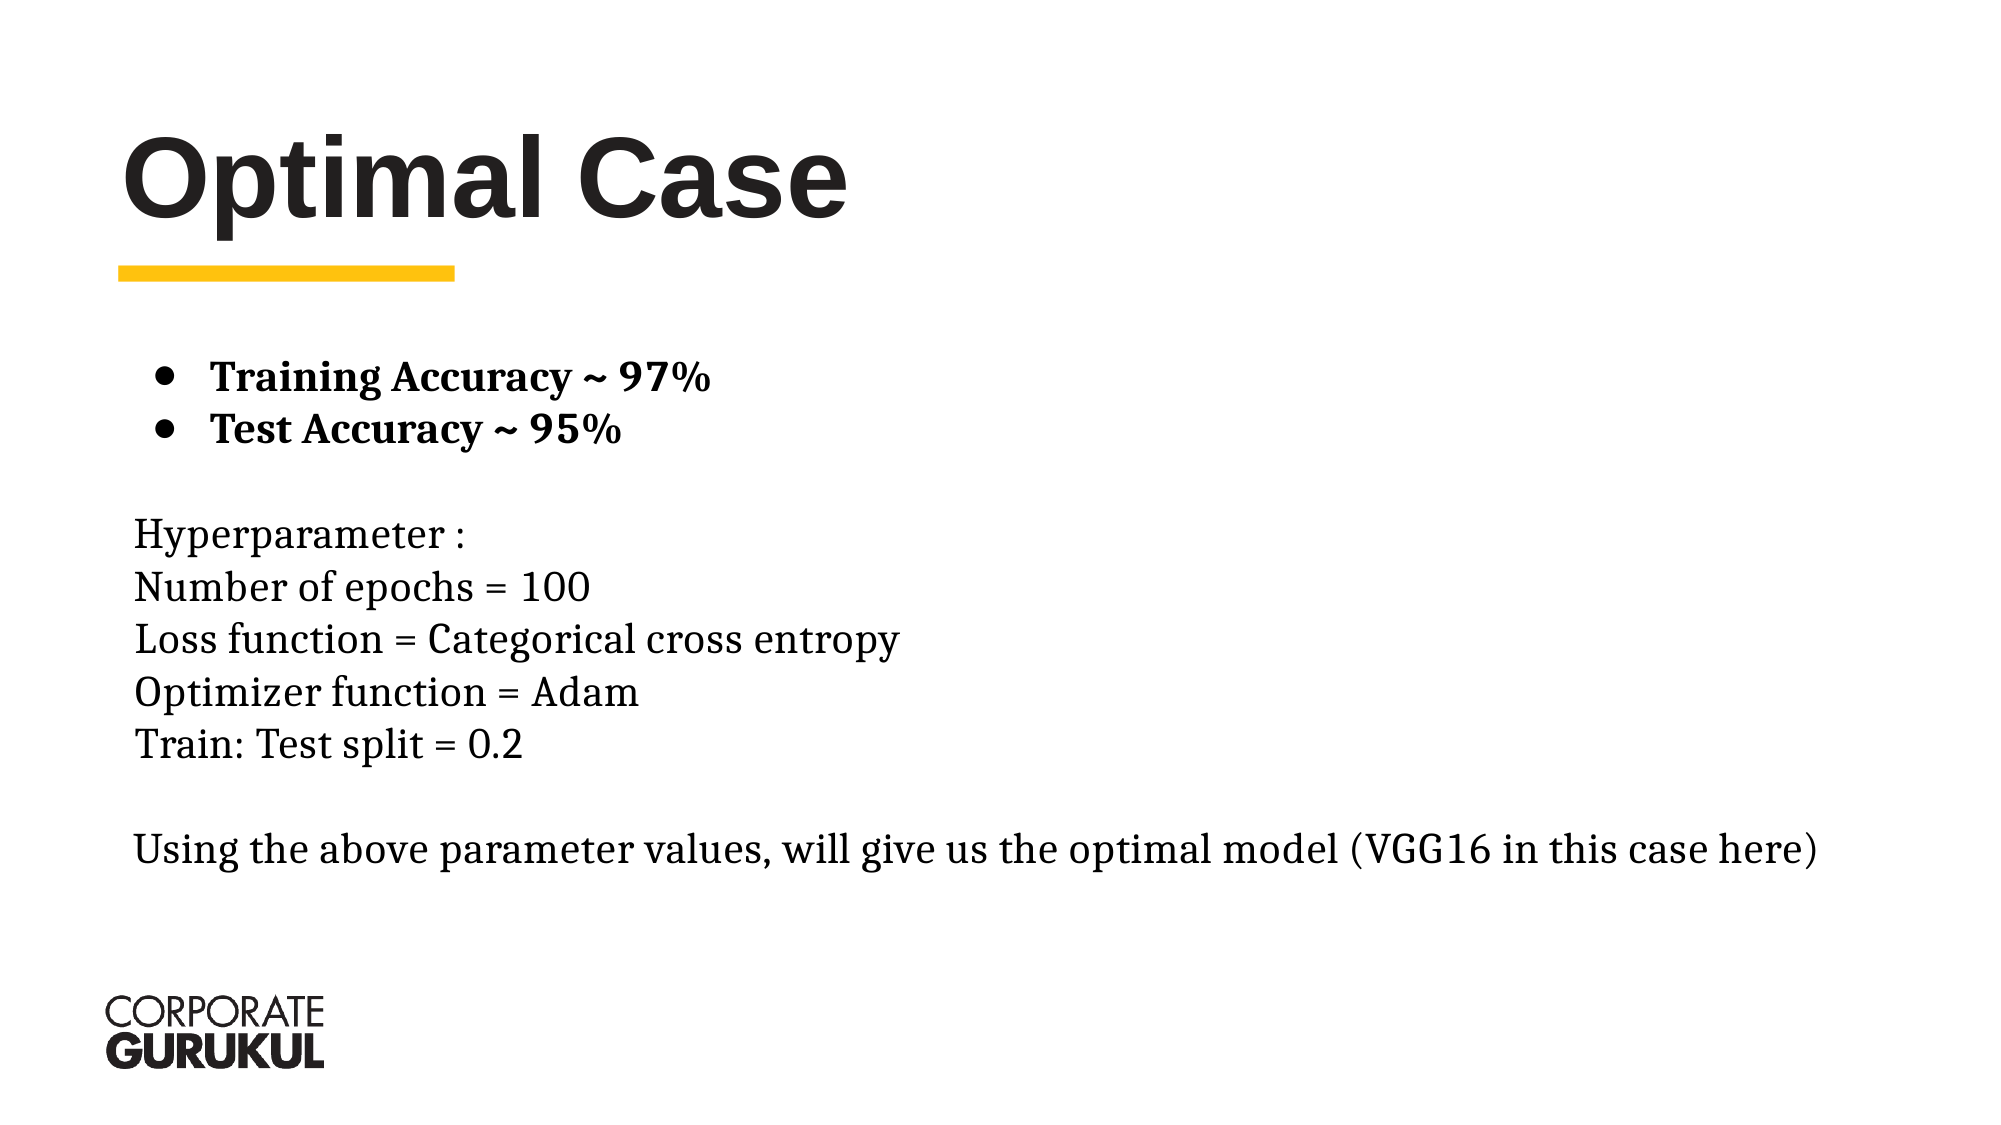

# Optimal Case
Training Accuracy ~ 97%
Test Accuracy ~ 95%

Hyperparameter :
Number of epochs = 100
Loss function = Categorical cross entropy
Optimizer function = Adam
Train: Test split = 0.2

Using the above parameter values, will give us the optimal model (VGG16 in this case here)